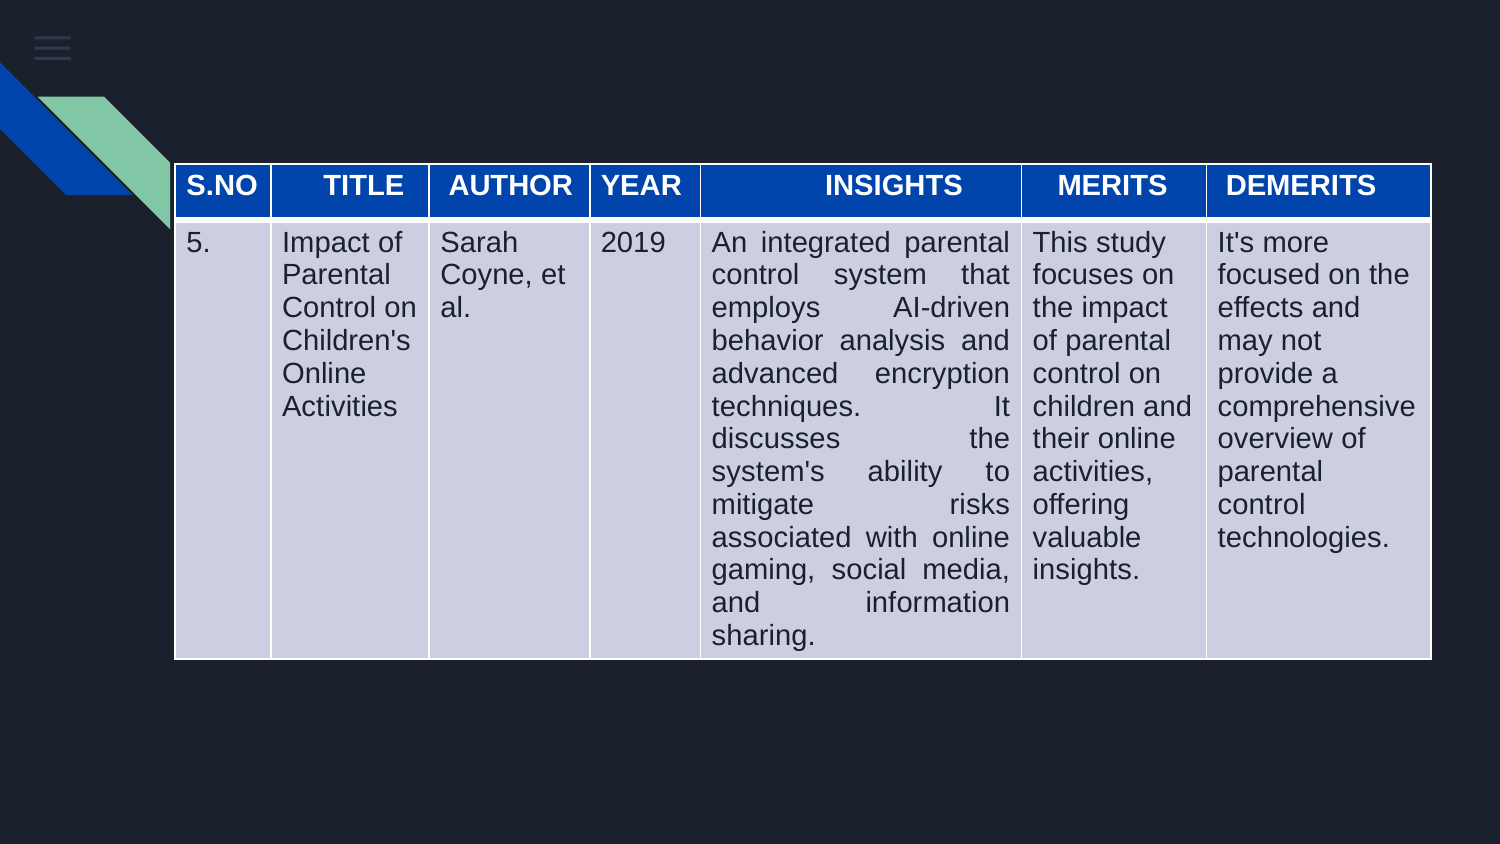

| S.NO | TITLE | AUTHOR | YEAR | INSIGHTS | MERITS | DEMERITS |
| --- | --- | --- | --- | --- | --- | --- |
| 5. | Impact of Parental Control on Children's Online Activities | Sarah Coyne, et al. | 2019 | An integrated parental control system that employs AI-driven behavior analysis and advanced encryption techniques. It discusses the system's ability to mitigate risks associated with online gaming, social media, and information sharing. | This study focuses on the impact of parental control on children and their online activities, offering valuable insights. | It's more focused on the effects and may not provide a comprehensive overview of parental control technologies. |